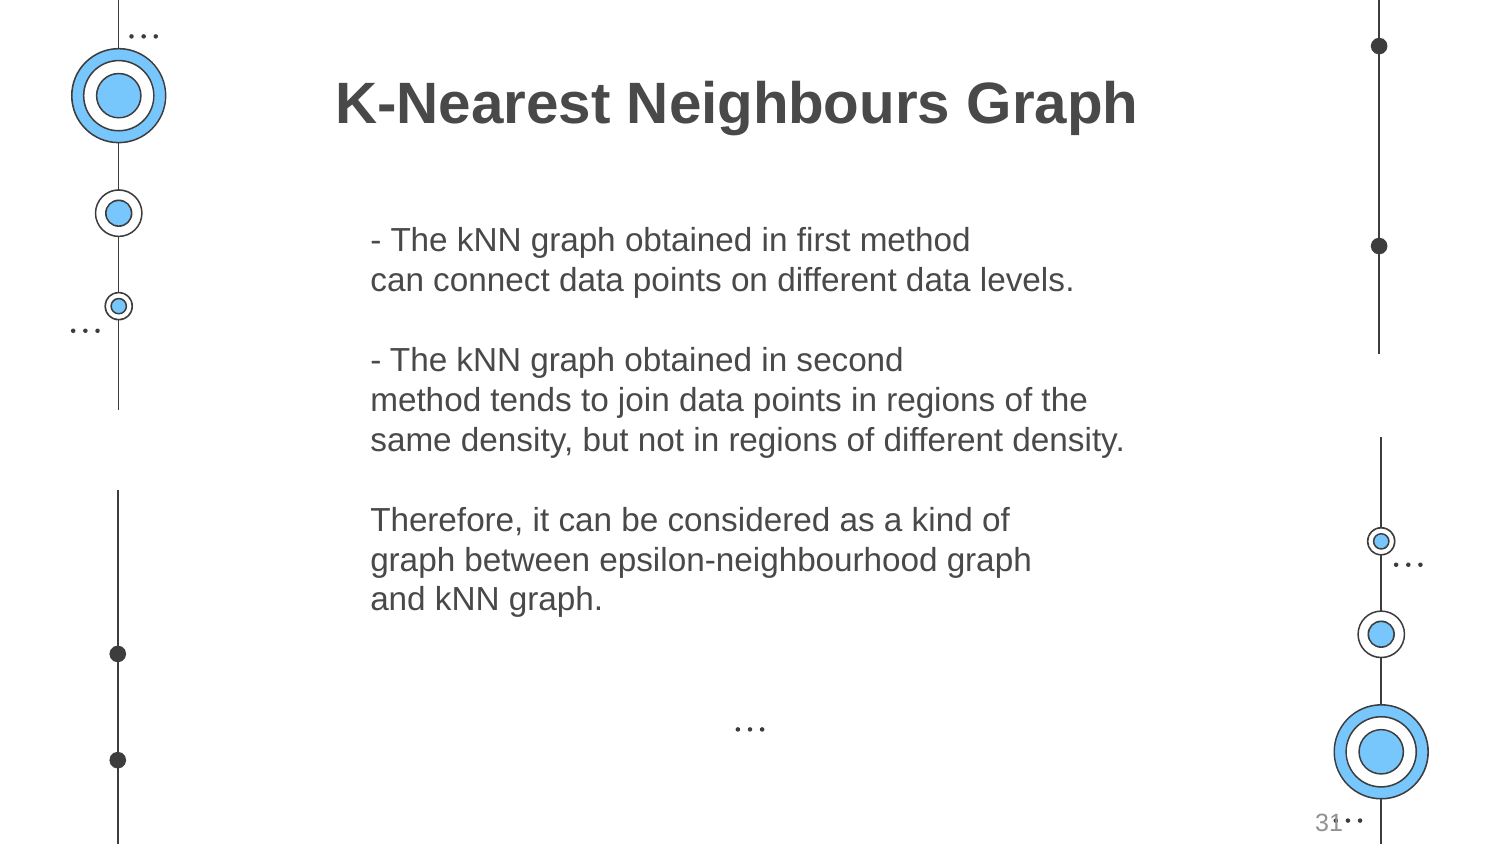

# K-Nearest Neighbours Graph
- The kNN graph obtained in first method can connect data points on different data levels.​
​
- The kNN graph obtained in second method tends to join data points in regions of the same density, but not in regions of different density.​
​
Therefore, it can be considered as a kind of graph between epsilon-neighbourhood graph and kNN graph.​

31